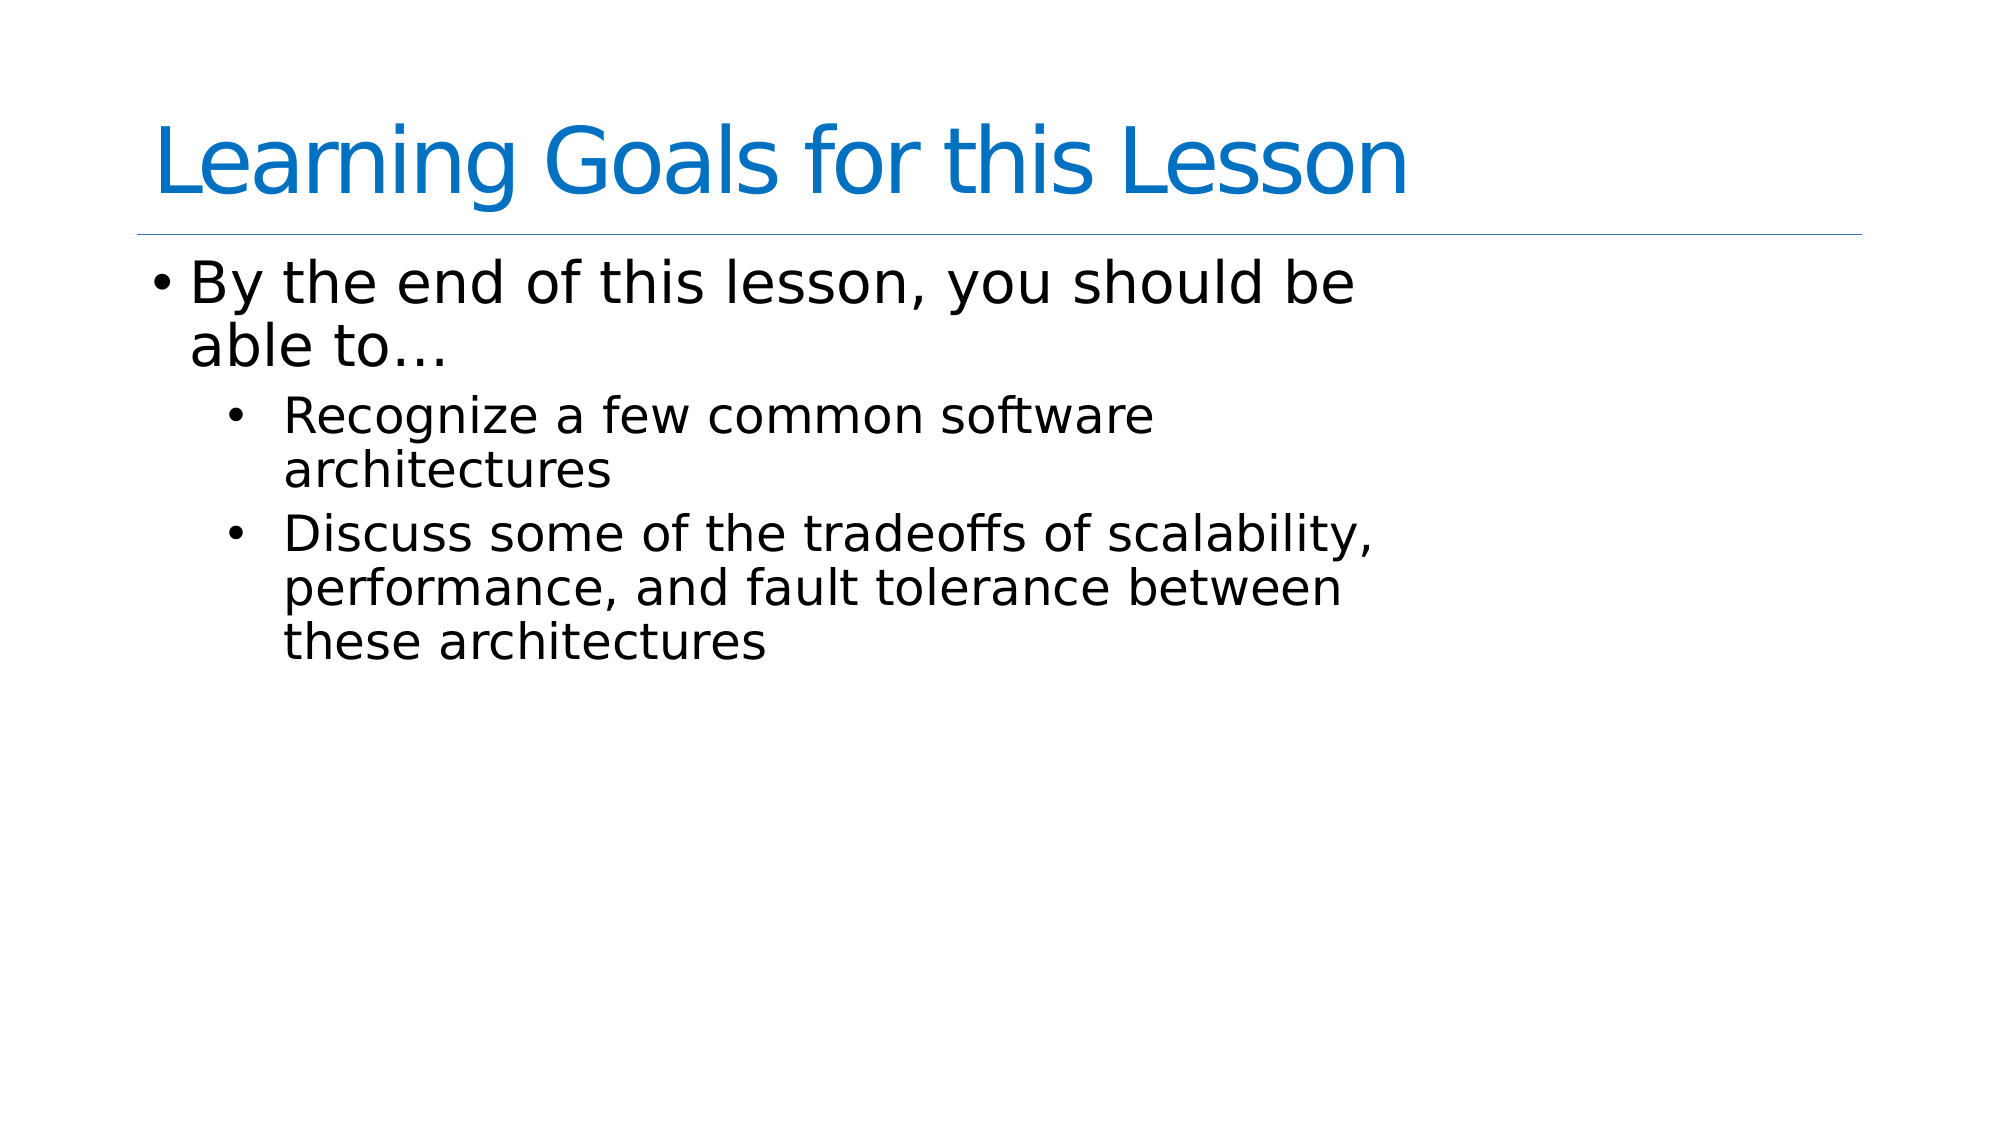

# Learning Goals for this Lesson
By the end of this lesson, you should be able to…
Recognize a few common software architectures
Discuss some of the tradeoffs of scalability, performance, and fault tolerance between these architectures